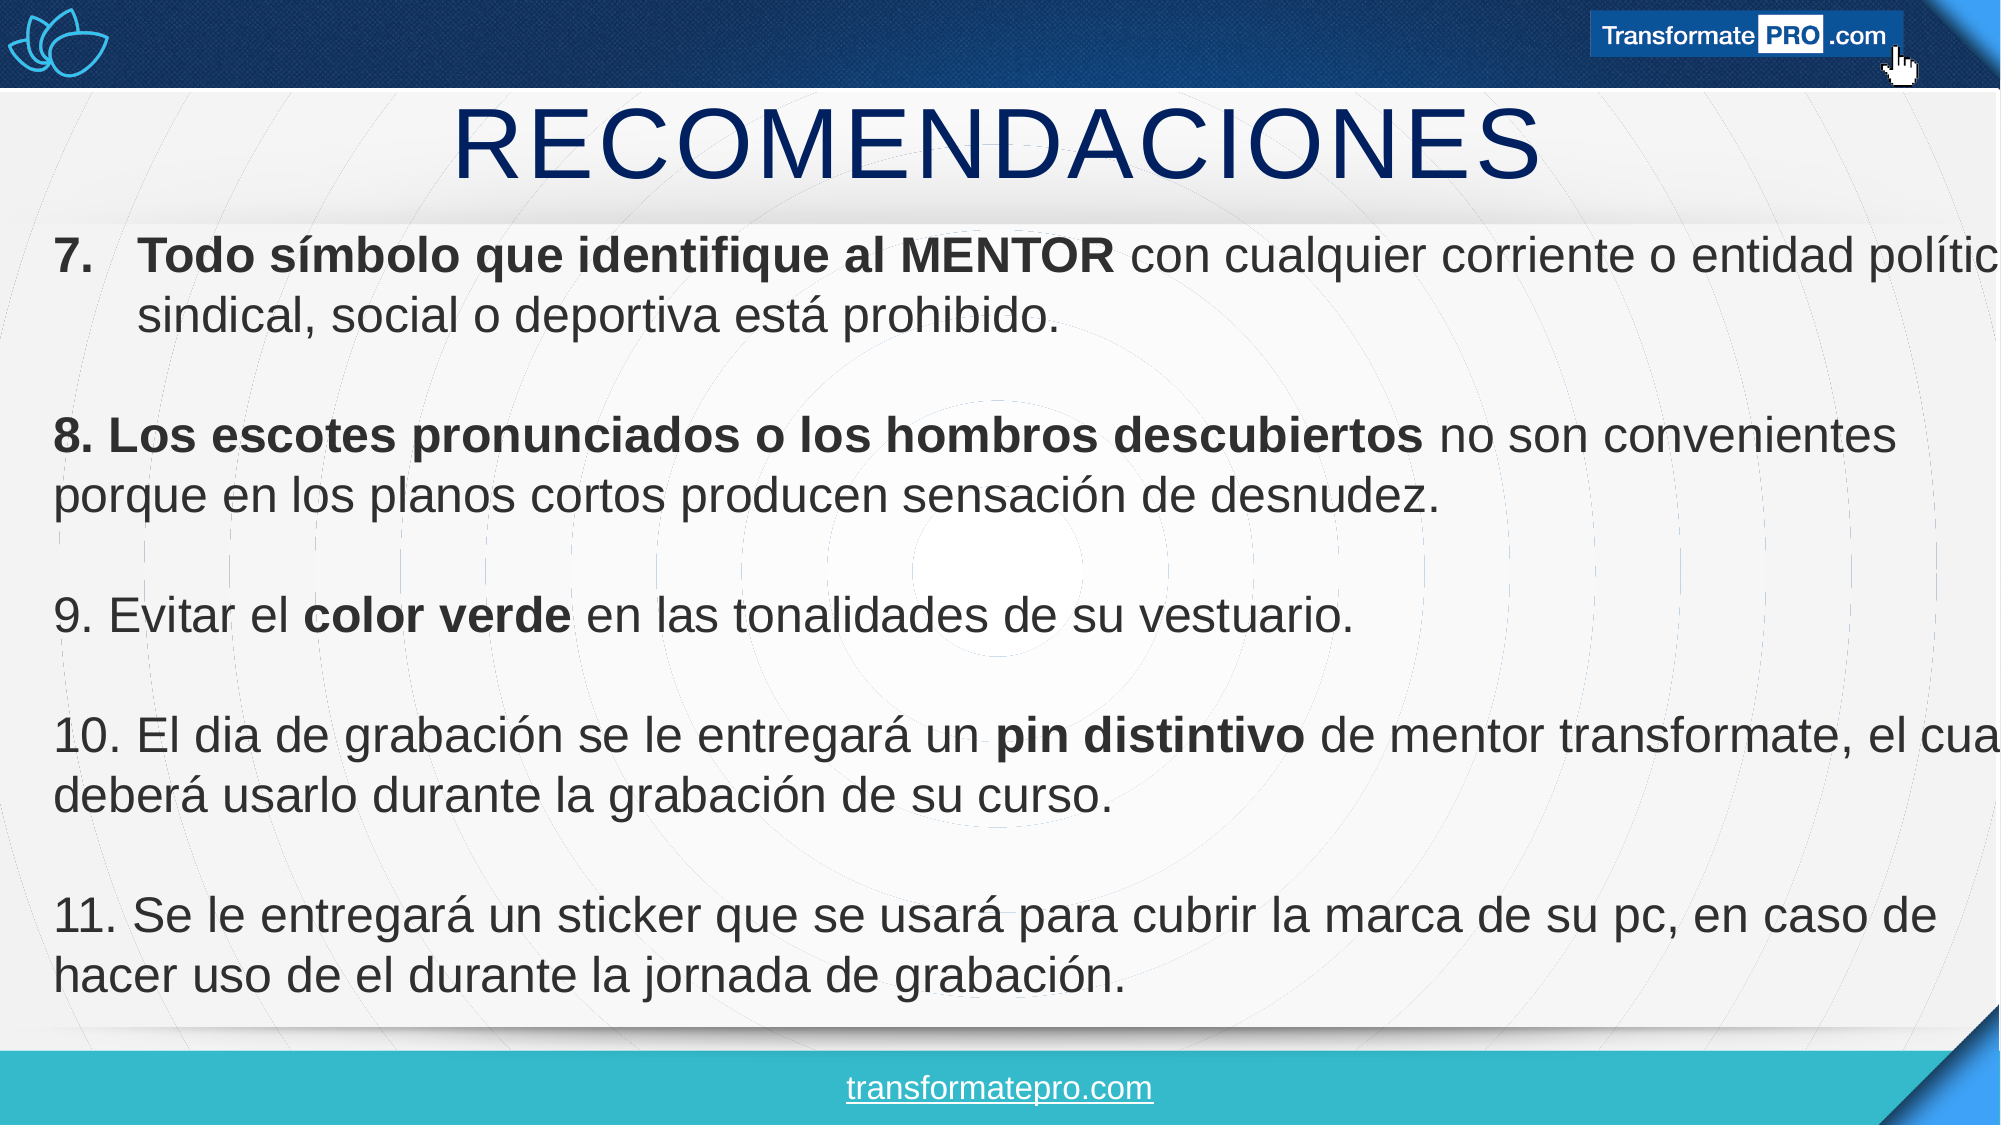

# RECOMENDACIONES
Todo símbolo que identifique al MENTOR con cualquier corriente o entidad política, sindical, social o deportiva está prohibido.

8. Los escotes pronunciados o los hombros descubiertos no son convenientes porque en los planos cortos producen sensación de desnudez.

9. Evitar el color verde en las tonalidades de su vestuario.

10. El dia de grabación se le entregará un pin distintivo de mentor transformate, el cual deberá usarlo durante la grabación de su curso.

11. Se le entregará un sticker que se usará para cubrir la marca de su pc, en caso de hacer uso de el durante la jornada de grabación.

transformatepro.com